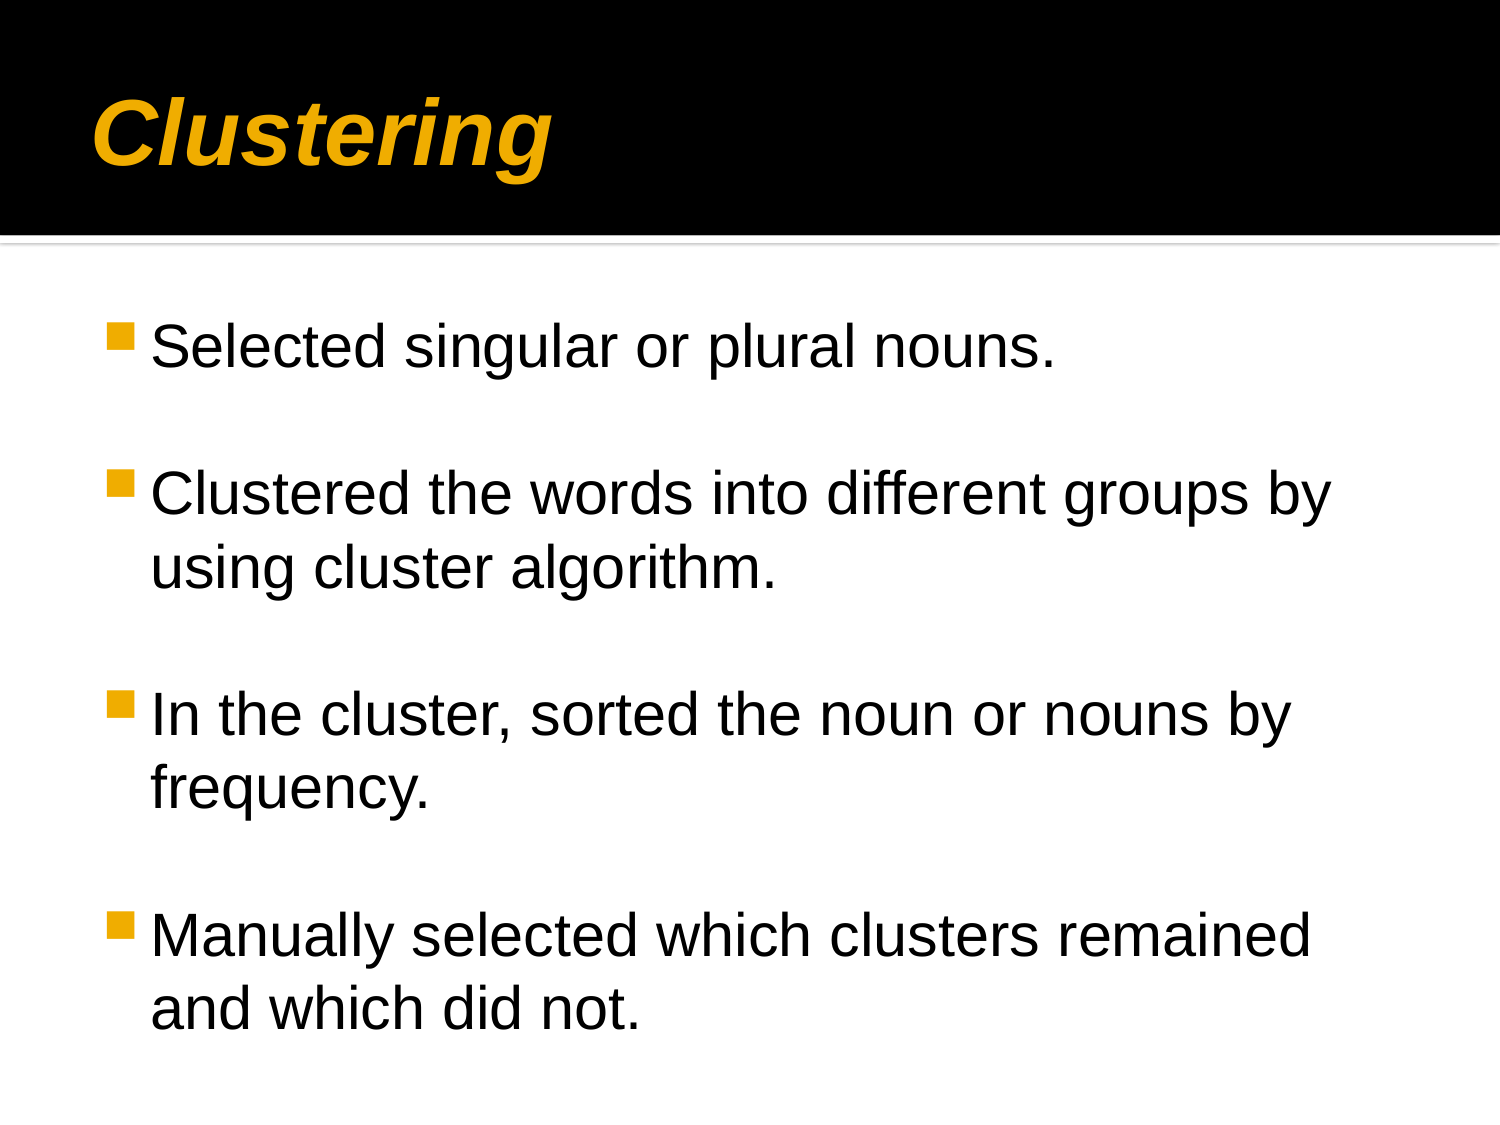

# Clustering
Selected singular or plural nouns.

Clustered the words into different groups by using cluster algorithm.

In the cluster, sorted the noun or nouns by frequency.

Manually selected which clusters remained and which did not.